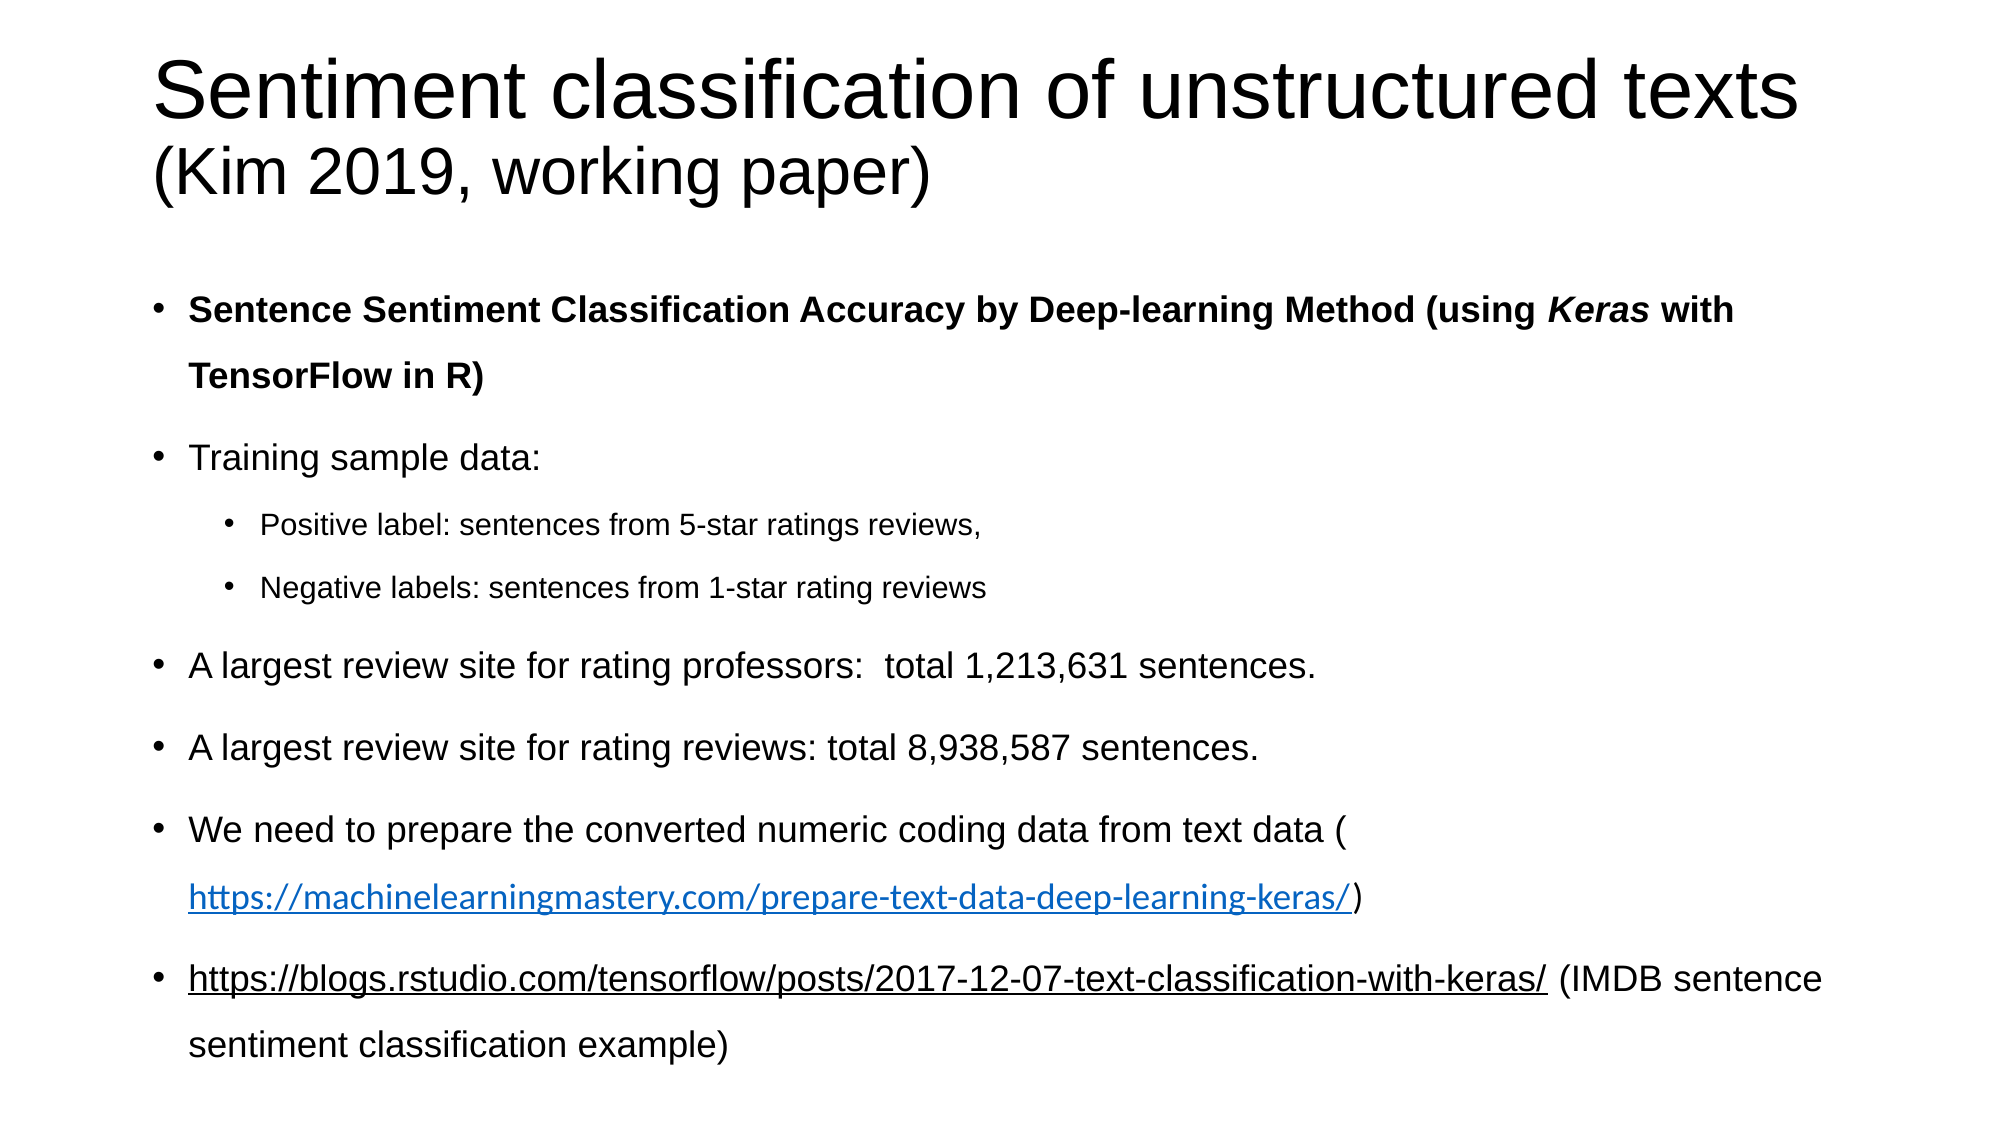

# Sentiment classification of unstructured texts (Kim 2019, working paper)
Sentence Sentiment Classification Accuracy by Deep-learning Method (using Keras with TensorFlow in R)
Training sample data:
Positive label: sentences from 5-star ratings reviews,
Negative labels: sentences from 1-star rating reviews
A largest review site for rating professors:  total 1,213,631 sentences.
A largest review site for rating reviews: total 8,938,587 sentences.
We need to prepare the converted numeric coding data from text data (https://machinelearningmastery.com/prepare-text-data-deep-learning-keras/)
https://blogs.rstudio.com/tensorflow/posts/2017-12-07-text-classification-with-keras/ (IMDB sentence sentiment classification example)